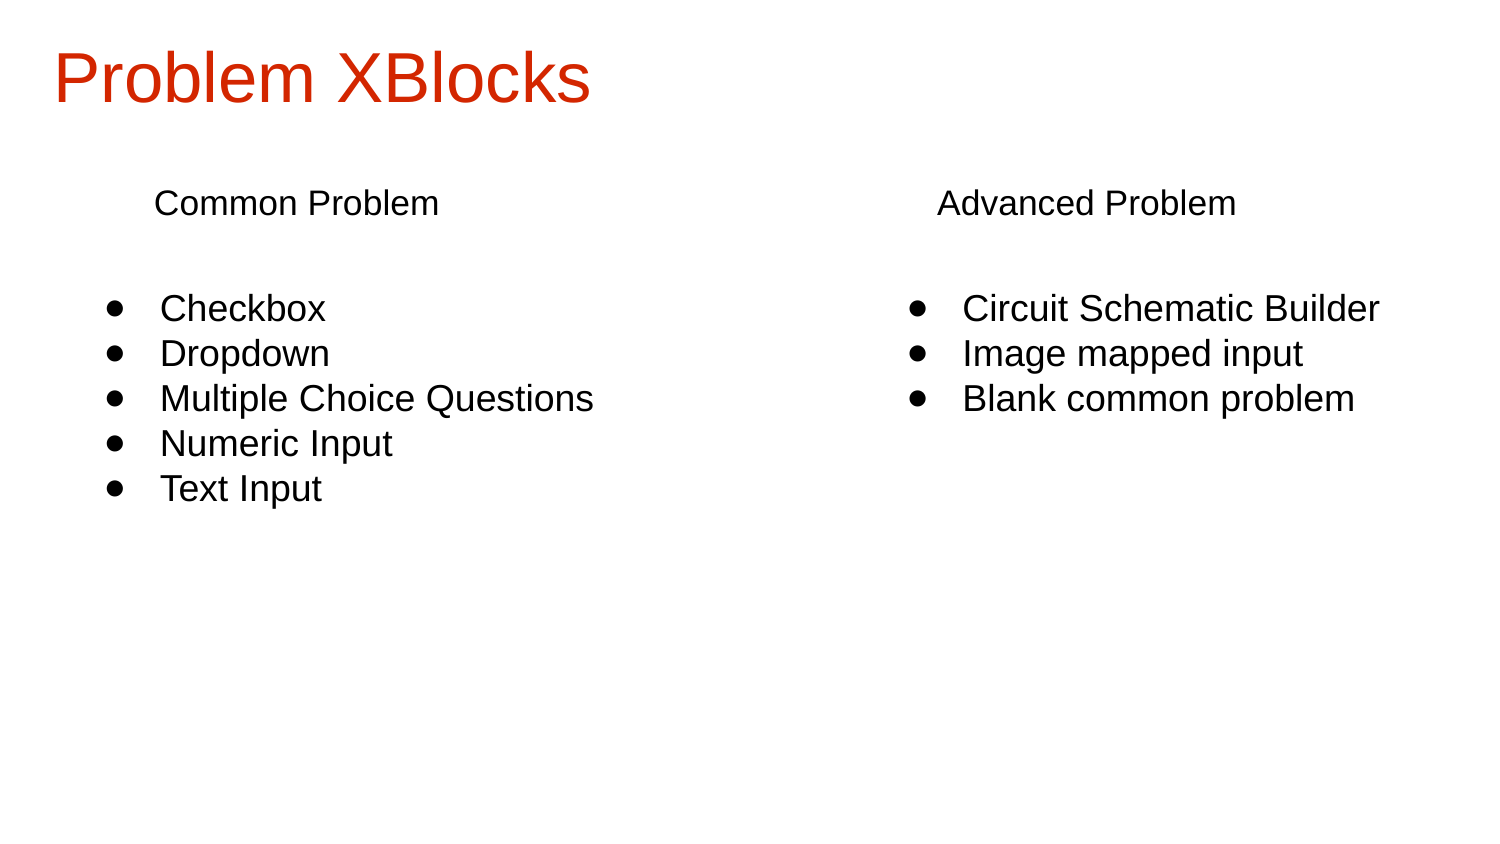

Problem XBlocks

Common Problem
Advanced Problem

Checkbox
Dropdown
Multiple Choice Questions
Numeric Input
Text Input

Circuit Schematic Builder
Image mapped input
Blank common problem